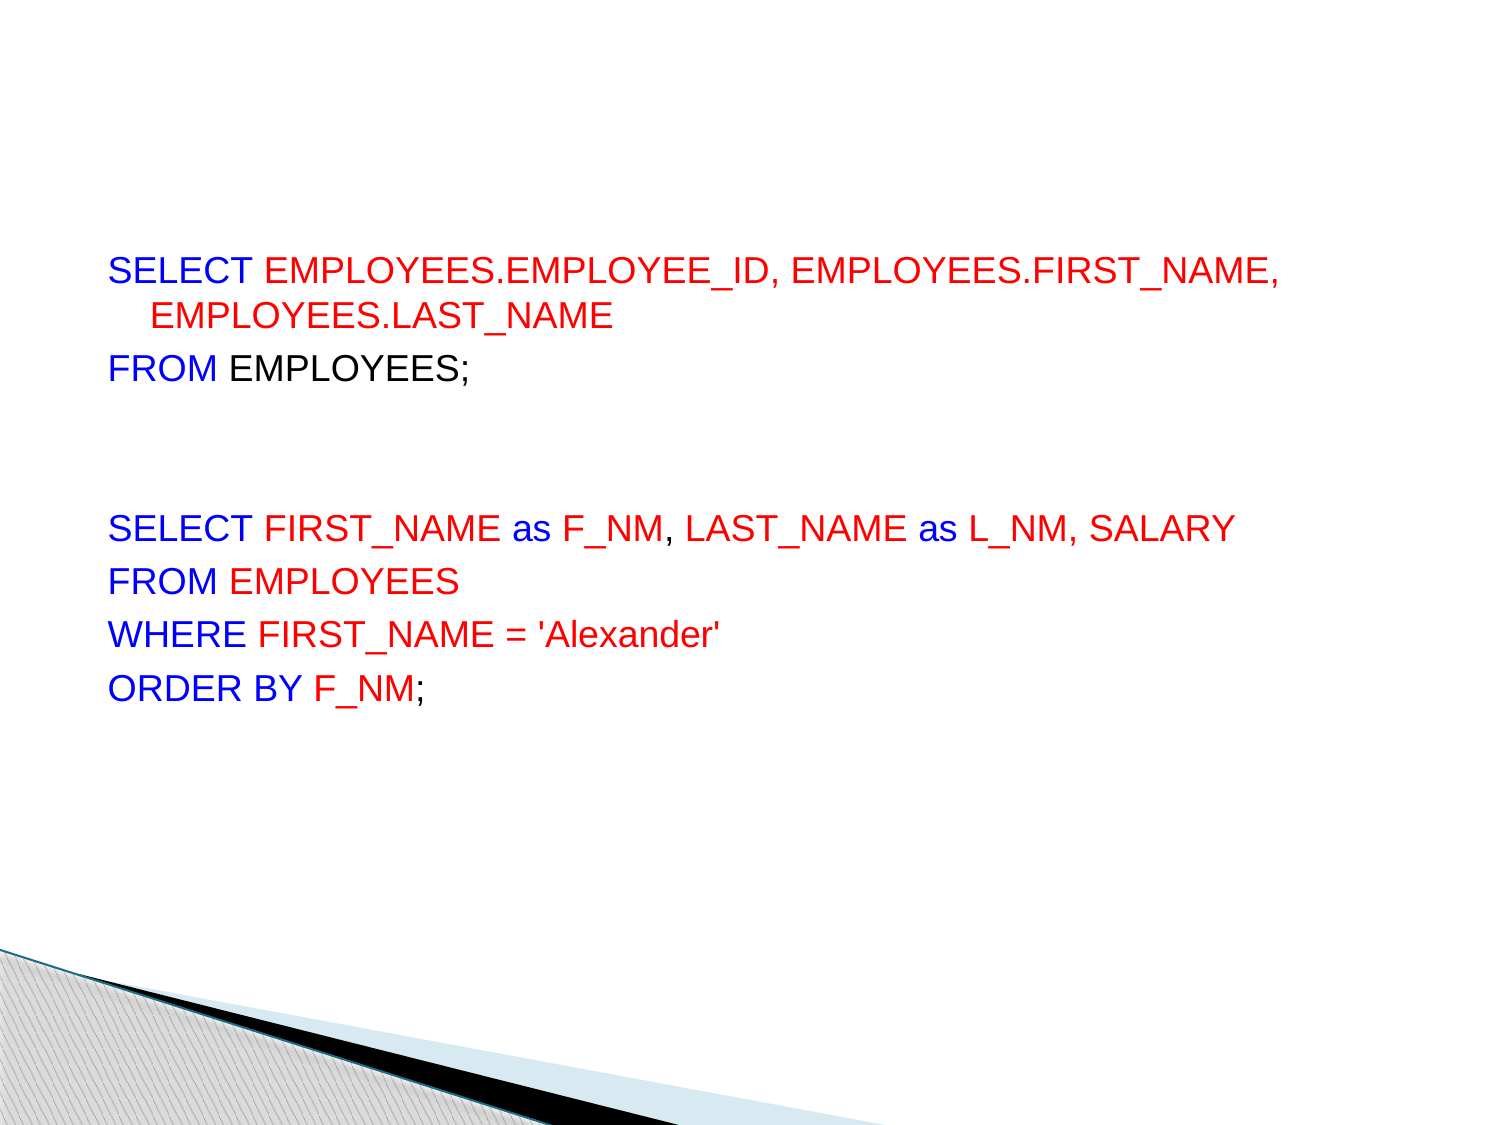

SELECT EMPLOYEES.EMPLOYEE_ID, EMPLOYEES.FIRST_NAME, EMPLOYEES.LAST_NAME
FROM EMPLOYEES;

SELECT FIRST_NAME as F_NM, LAST_NAME as L_NM, SALARY
FROM EMPLOYEES
WHERE FIRST_NAME = 'Alexander'
ORDER BY F_NM;